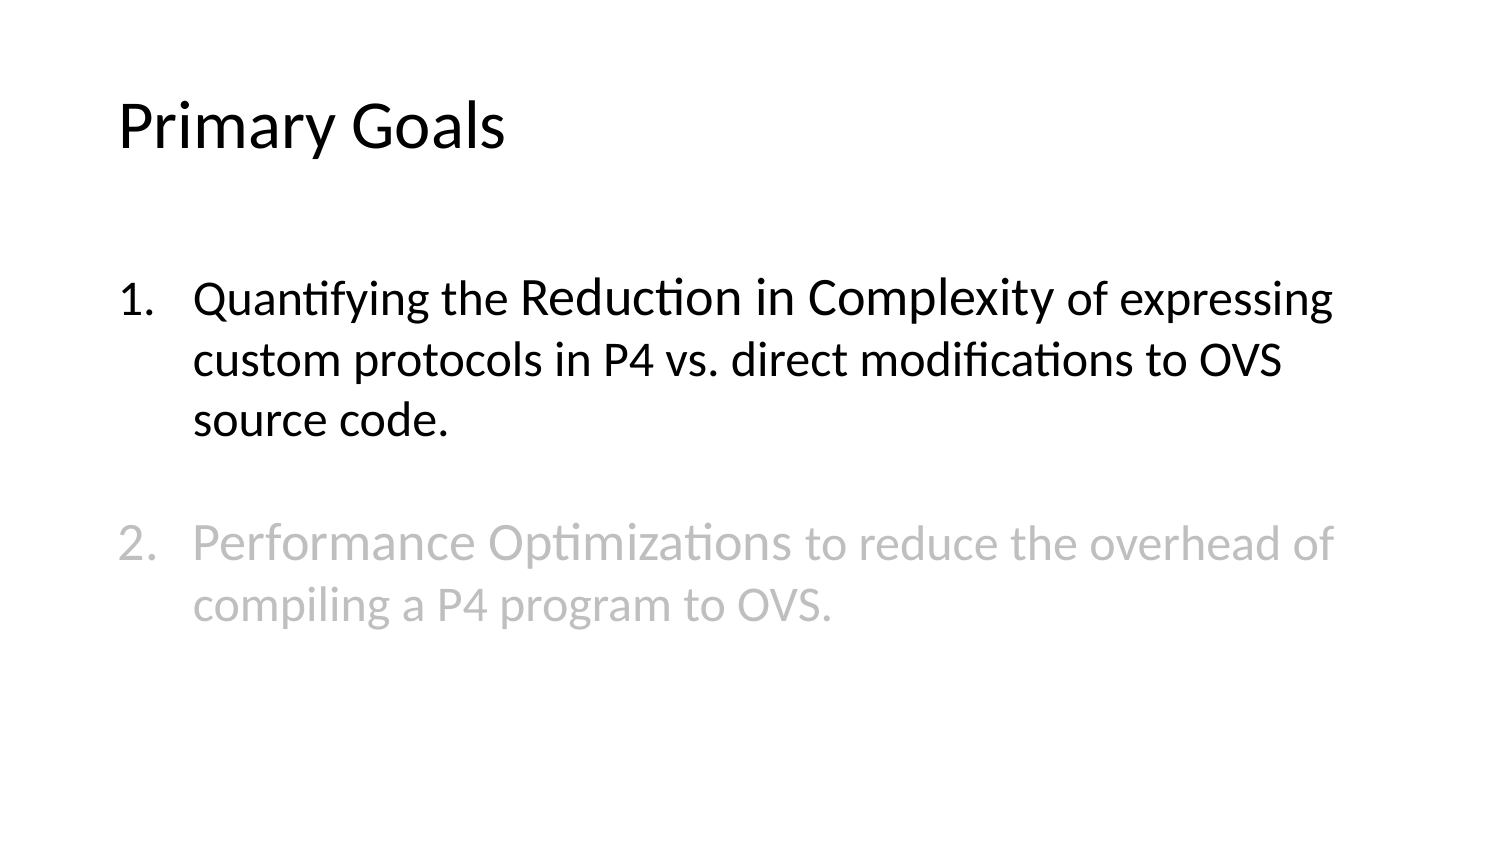

# Primary Goals
Quantifying the Reduction in Complexity of expressing custom protocols in P4 vs. direct modifications to OVS source code.

Performance Optimizations to reduce the overhead of compiling a P4 program to OVS.